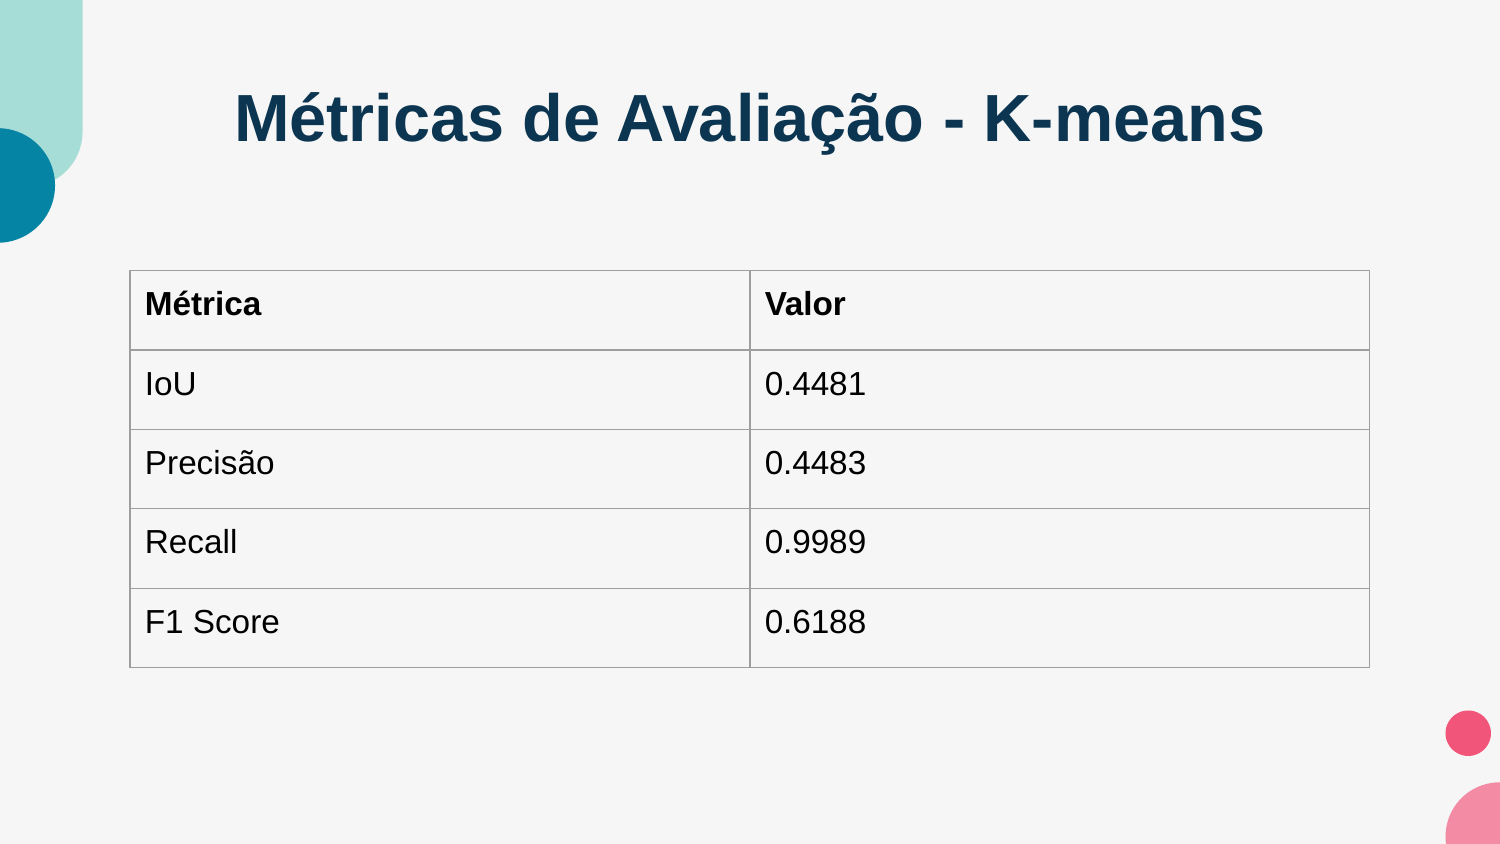

# Métricas de Avaliação - K-means
| Métrica | Valor |
| --- | --- |
| IoU | 0.4481 |
| Precisão | 0.4483 |
| Recall | 0.9989 |
| F1 Score | 0.6188 |